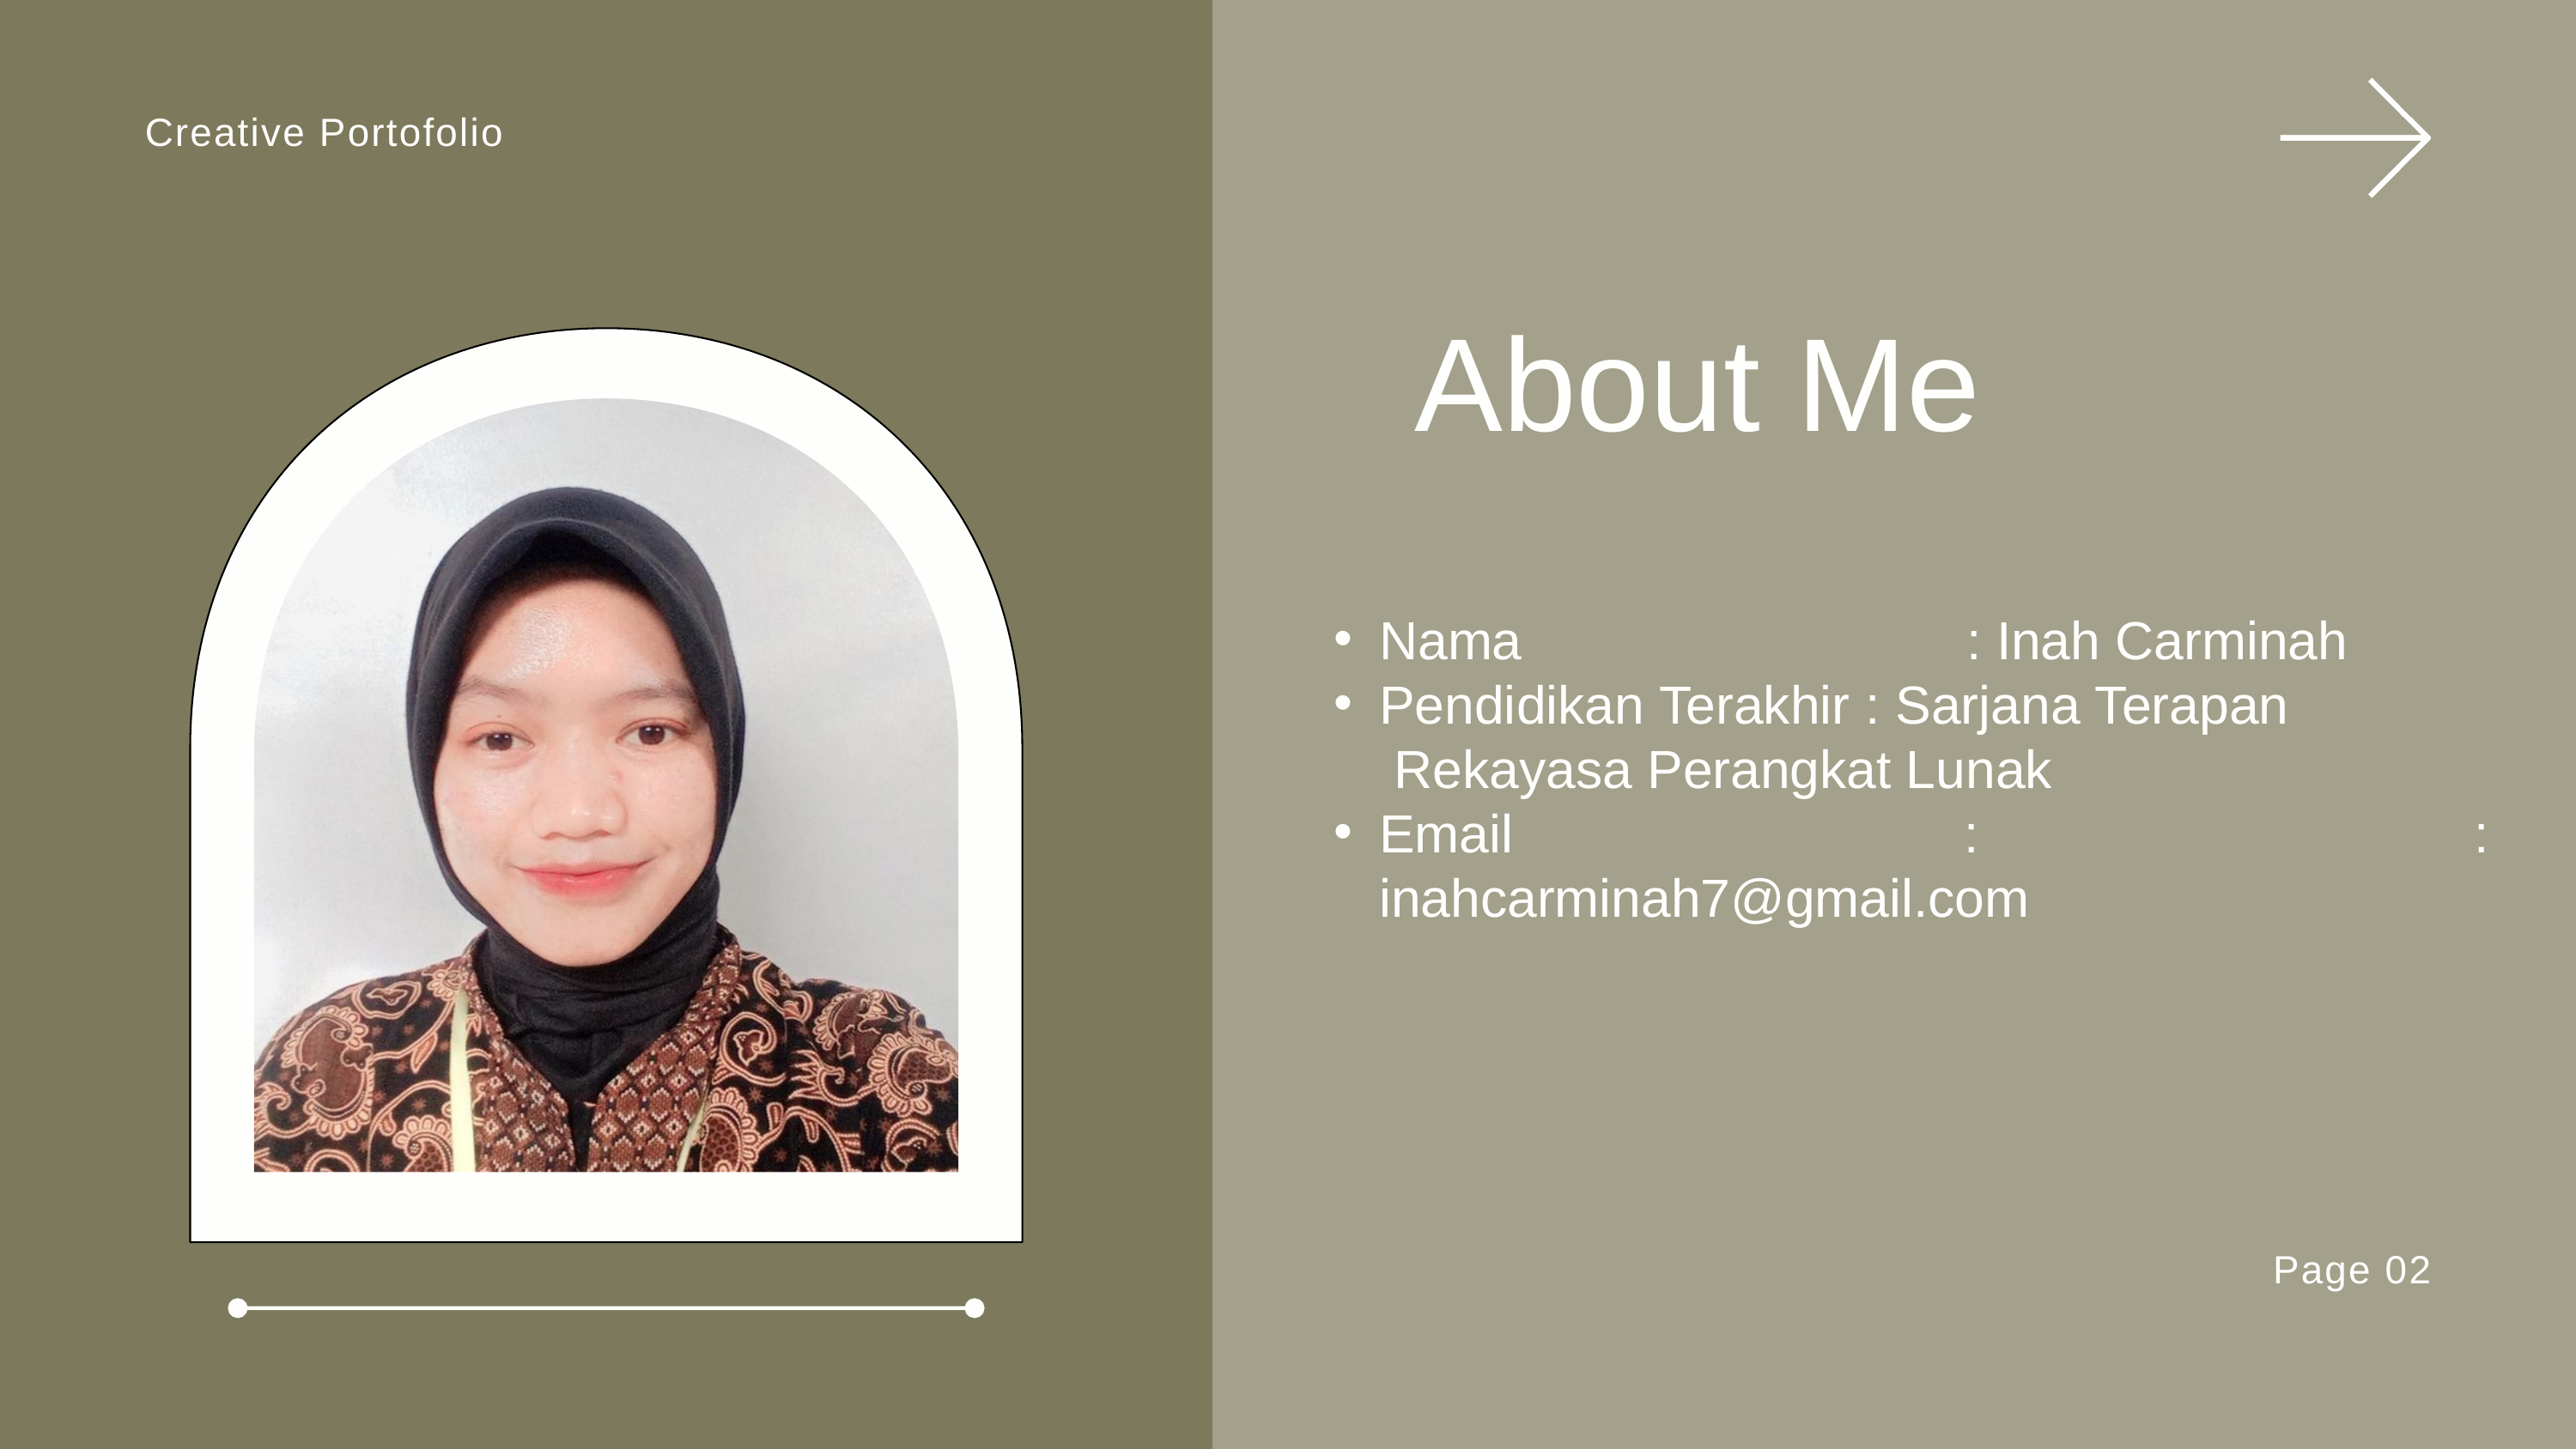

Creative Portofolio
About Me

Nama                              : Inah Carminah
Pendidikan Terakhir : Sarjana Terapan               Rekayasa Perangkat Lunak
Email                    :                      : inahcarminah7@gmail.com
Page 02